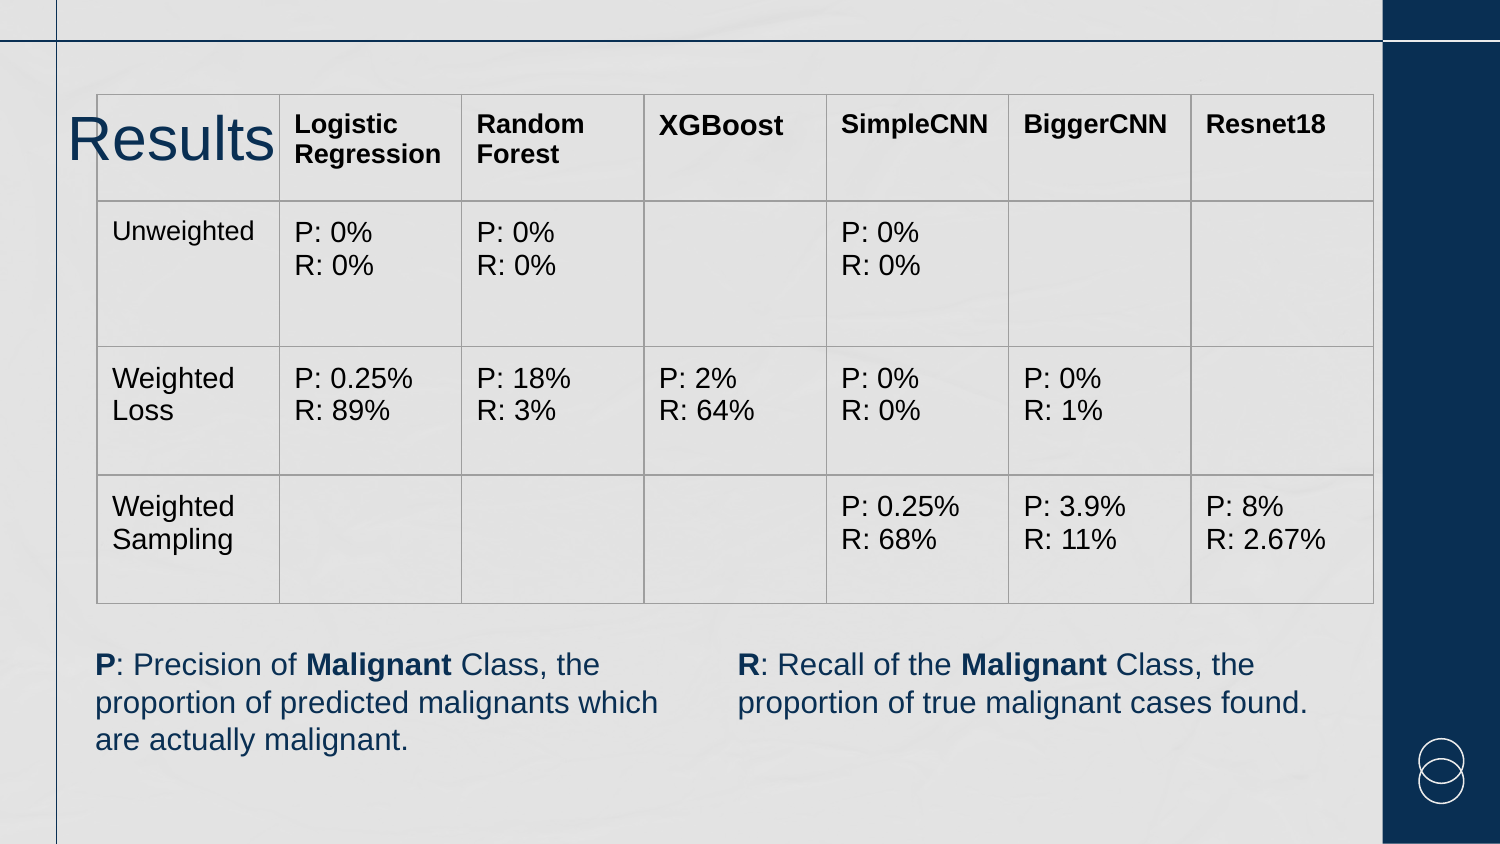

# Results
|  | Logistic Regression | Random Forest | XGBoost | SimpleCNN | BiggerCNN | Resnet18 |
| --- | --- | --- | --- | --- | --- | --- |
| Unweighted | P: 0% R: 0% | P: 0% R: 0% |  | P: 0% R: 0% |  |  |
| Weighted Loss | P: 0.25% R: 89% | P: 18% R: 3% | P: 2% R: 64% | P: 0% R: 0% | P: 0% R: 1% |  |
| Weighted Sampling |  |  |  | P: 0.25% R: 68% | P: 3.9% R: 11% | P: 8% R: 2.67% |
P: Precision of Malignant Class, the proportion of predicted malignants which are actually malignant.

R: Recall of the Malignant Class, the proportion of true malignant cases found.